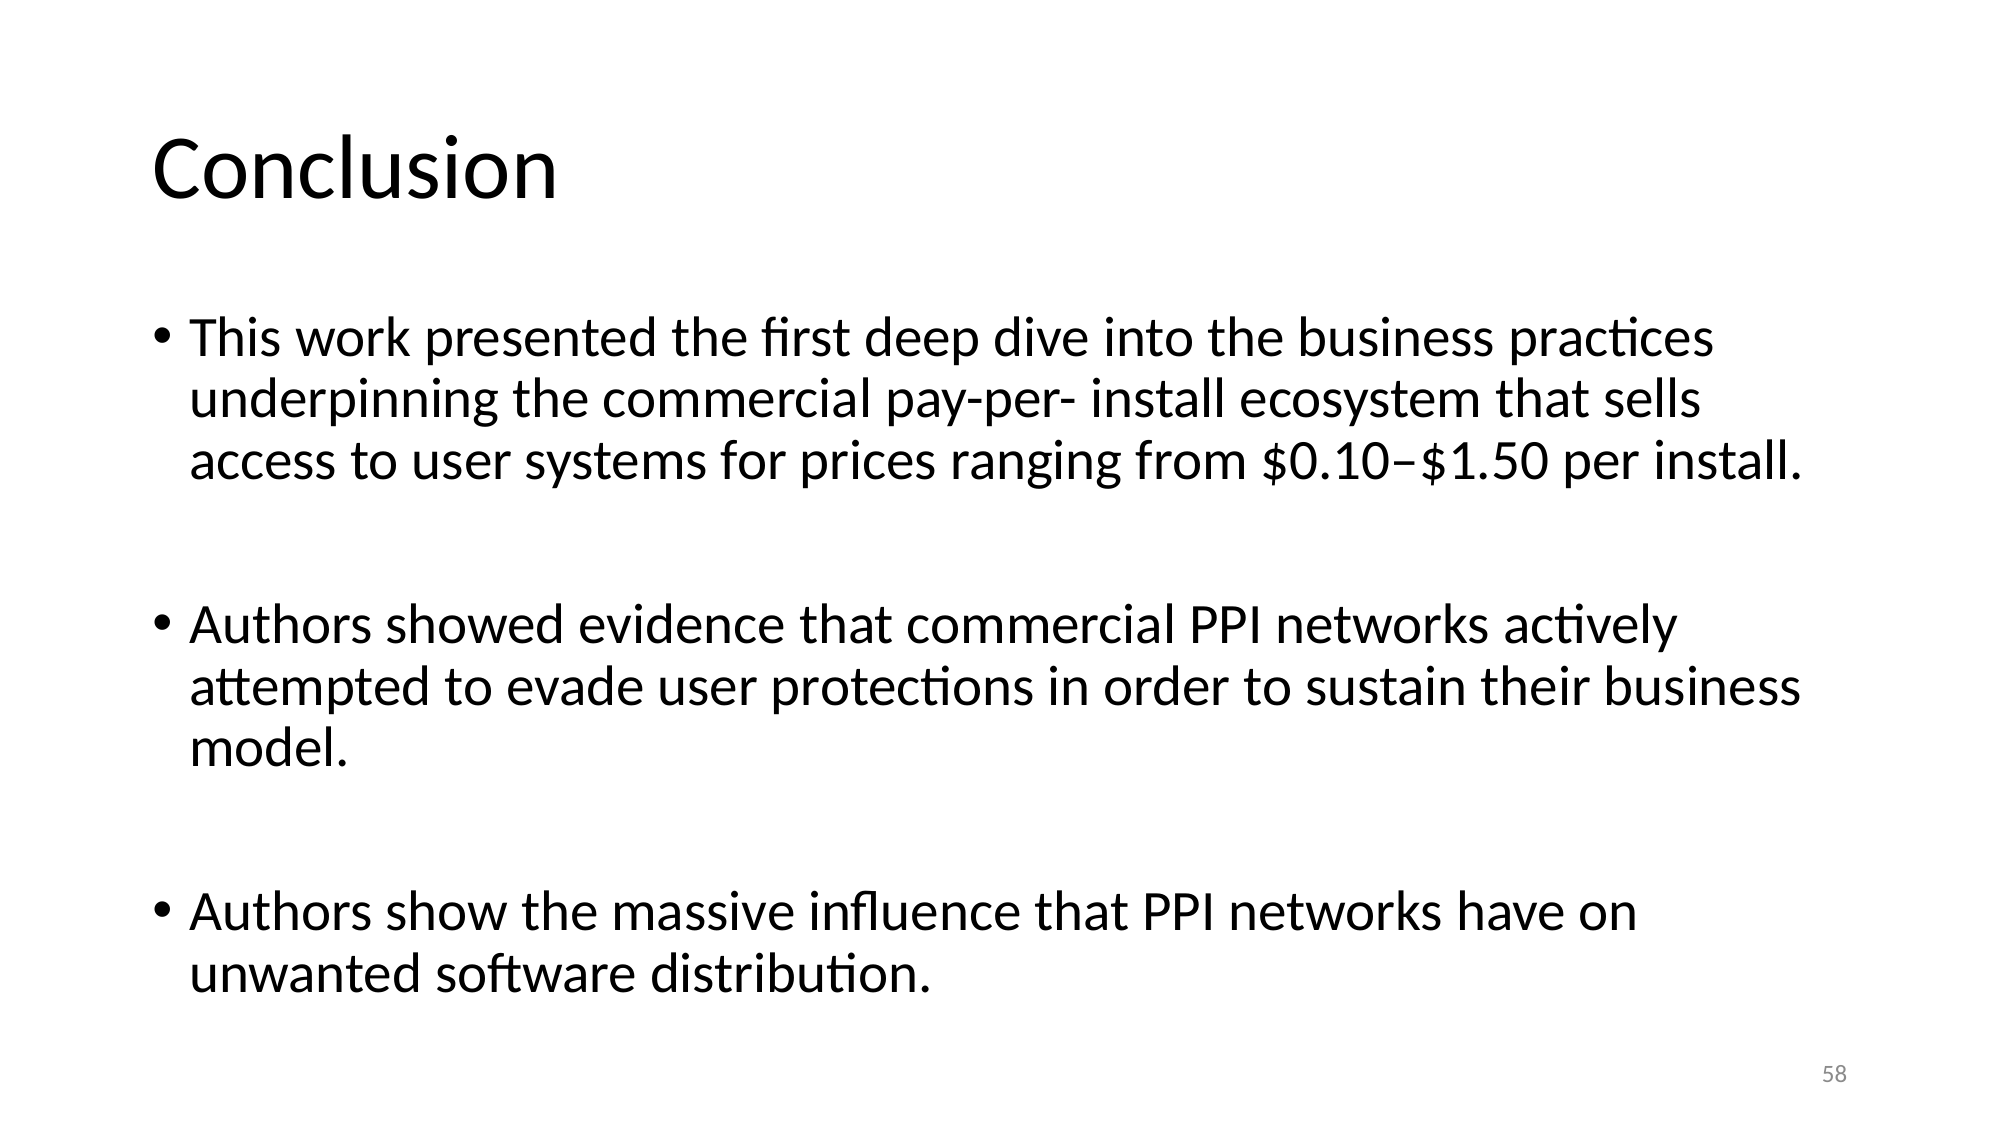

# Conclusion
This work presented the first deep dive into the business practices underpinning the commercial pay-per- install ecosystem that sells access to user systems for prices ranging from $0.10–$1.50 per install.

Authors showed evidence that commercial PPI networks actively attempted to evade user protections in order to sustain their business model.

Authors show the massive influence that PPI networks have on unwanted software distribution.

58